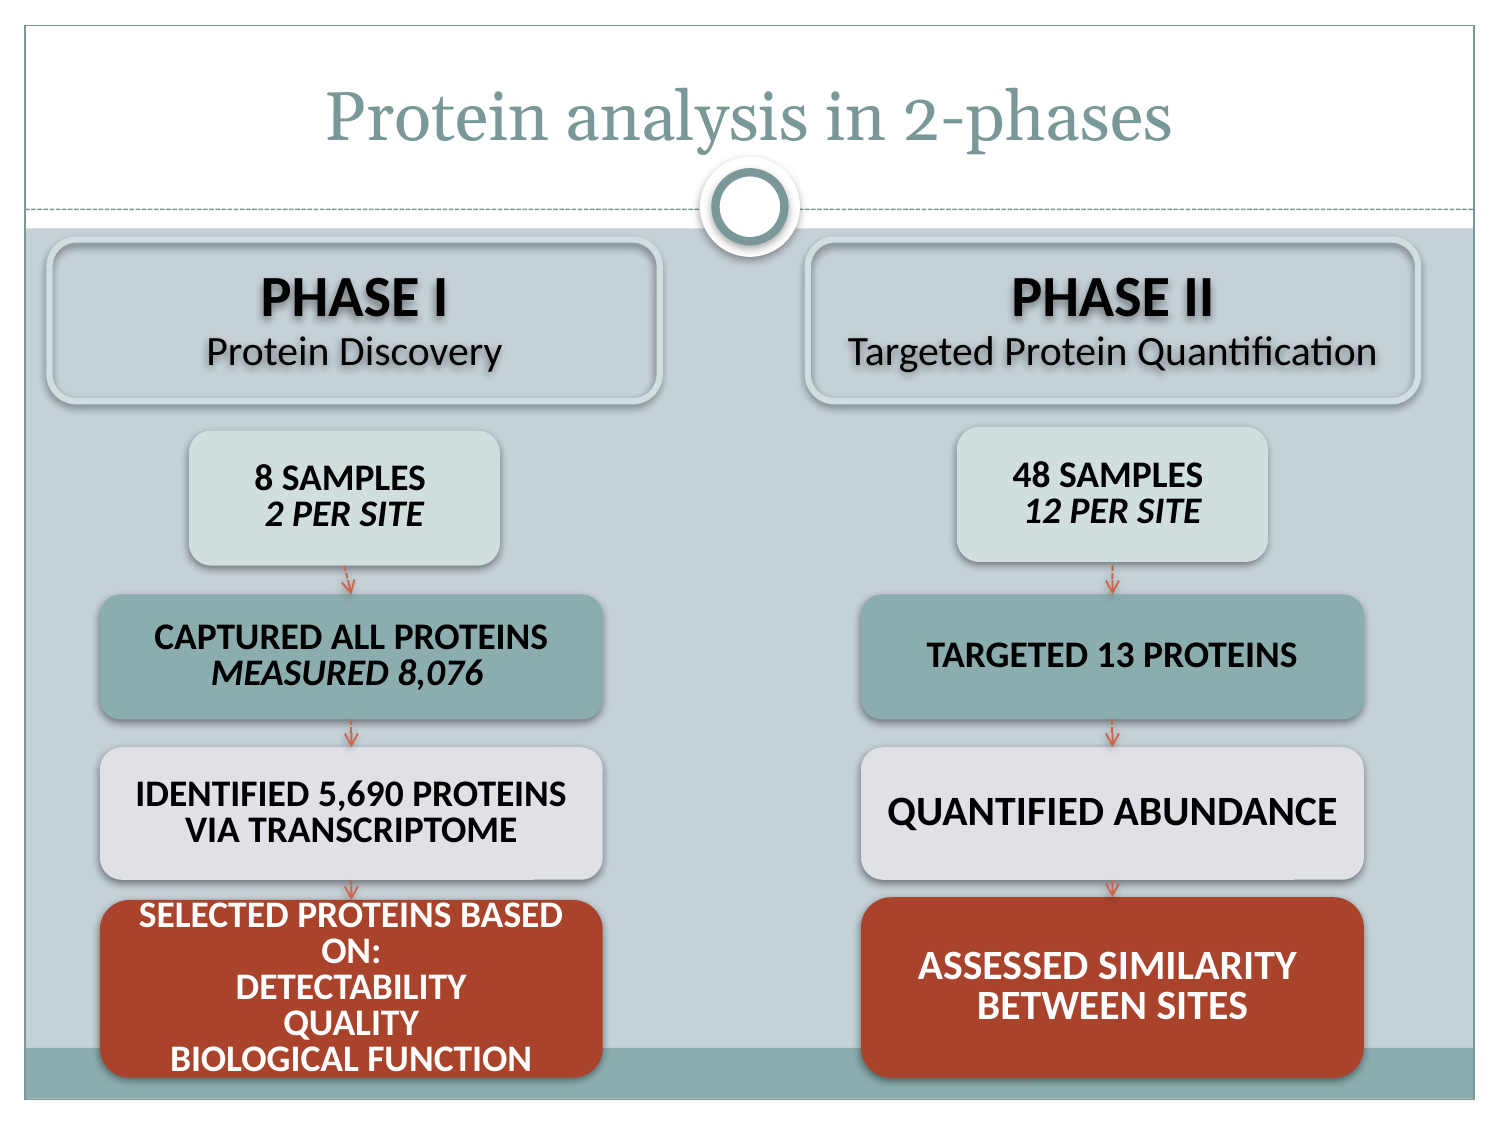

# Protein analysis in 2-phases
PHASE I
Protein Discovery
PHASE II
Targeted Protein Quantification
48 samples
12 per site
8 samples
2 per site
Captured all proteins
Measured 8,076
targeted 13 proteins
Identified 5,690 proteins via transcriptome
Quantified abundance
Assessed similarity
between sites
Selected proteins based on:
Detectability
Quality
Biological Function